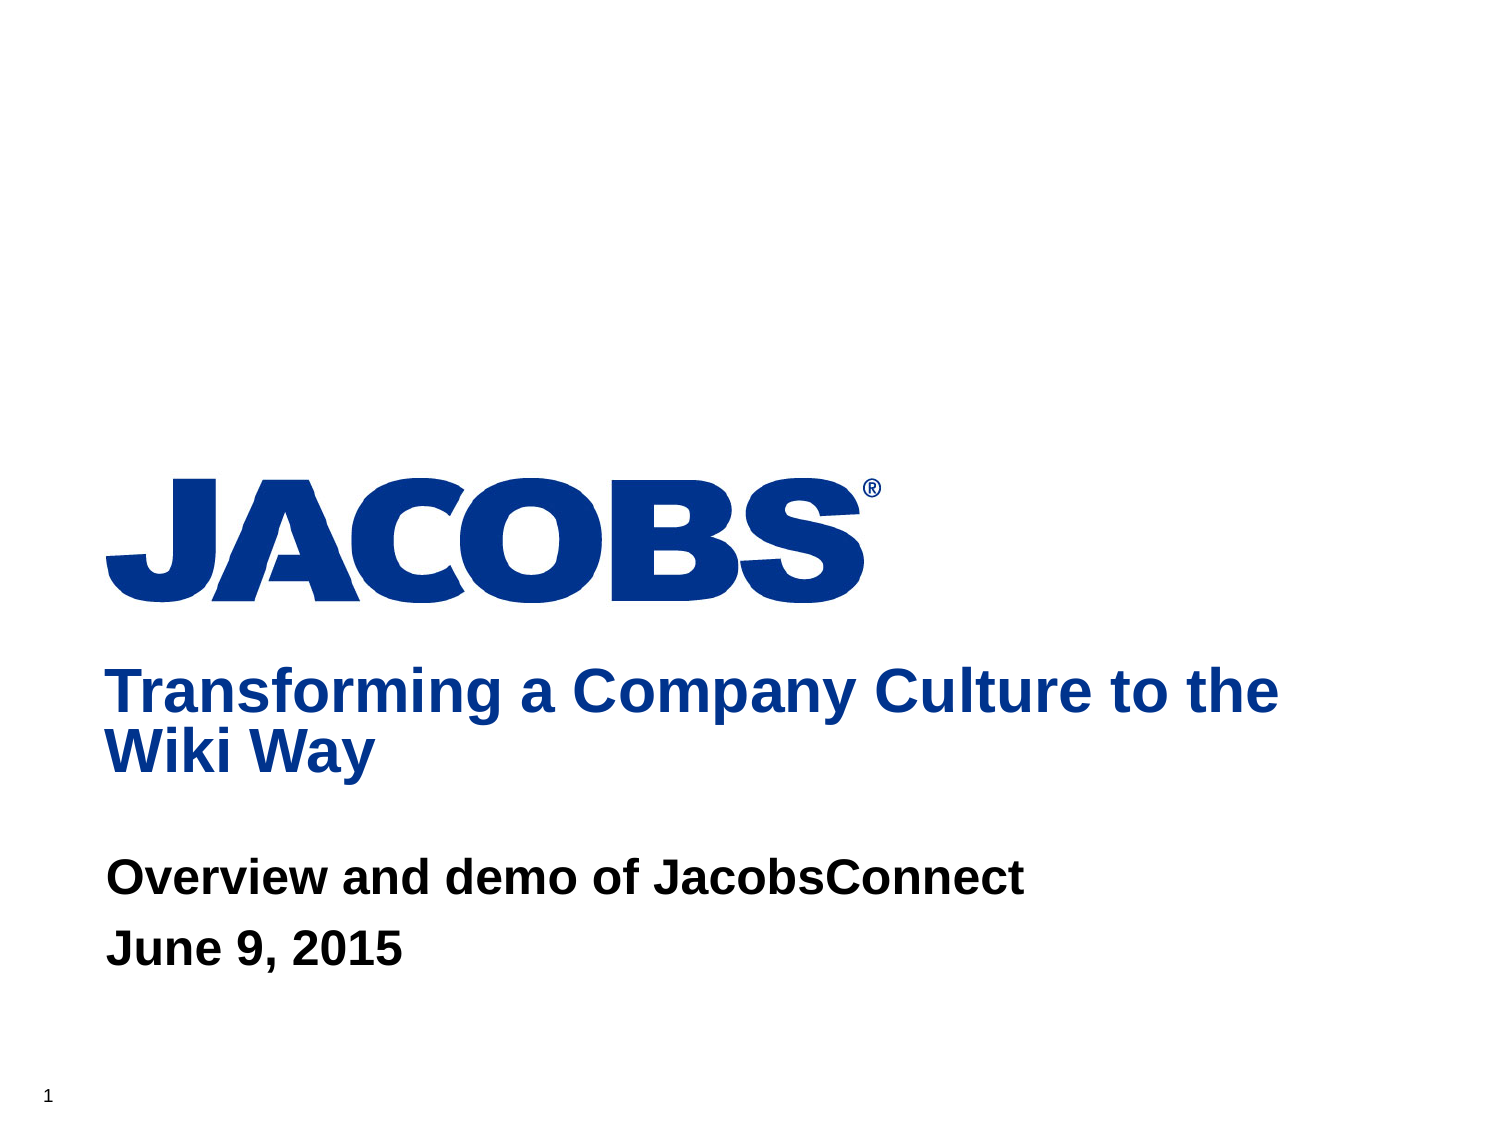

# Transforming a Company Culture to the Wiki Way
Overview and demo of JacobsConnect
June 9, 2015
1